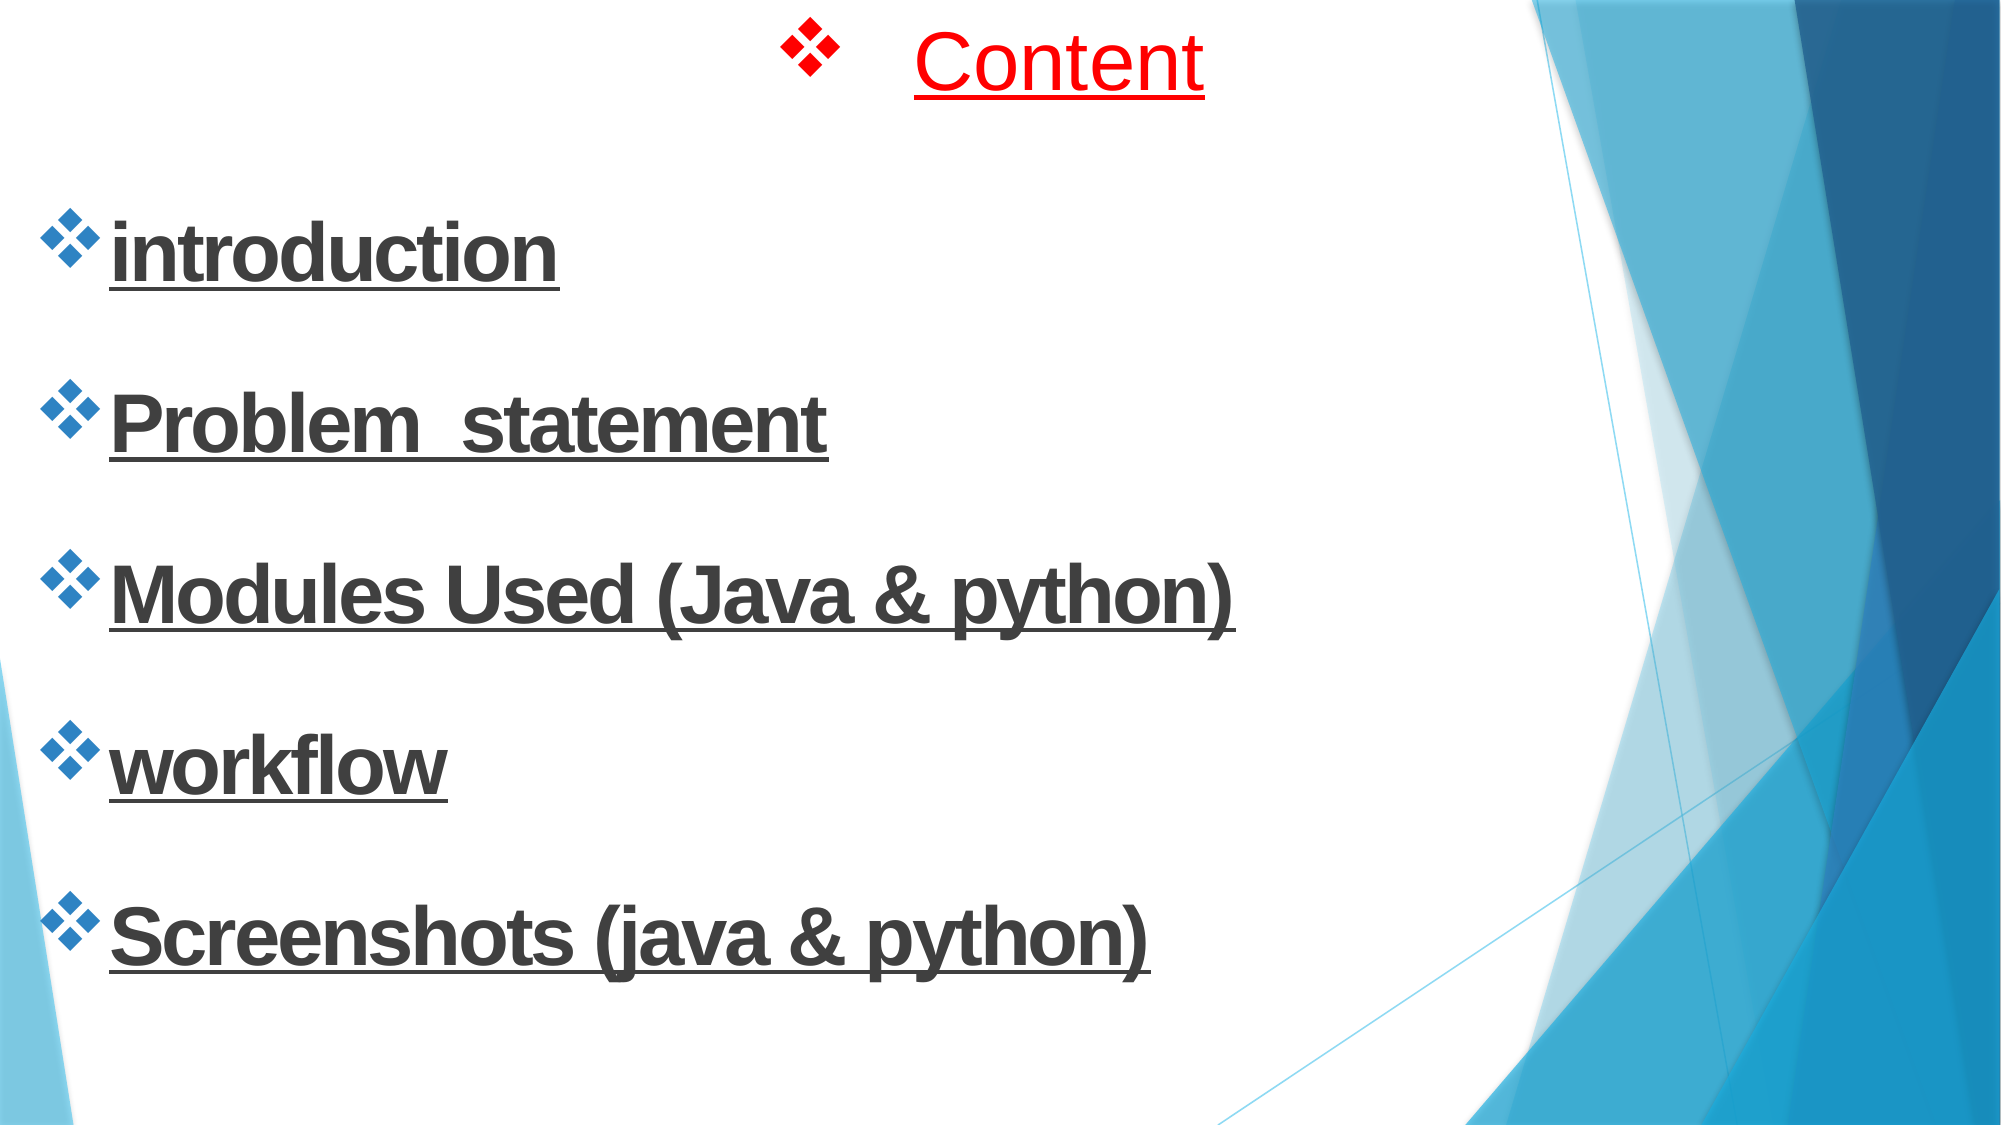

# Content

introduction
Problem  statement
Modules Used (Java & python)
workflow
Screenshots (java & python)